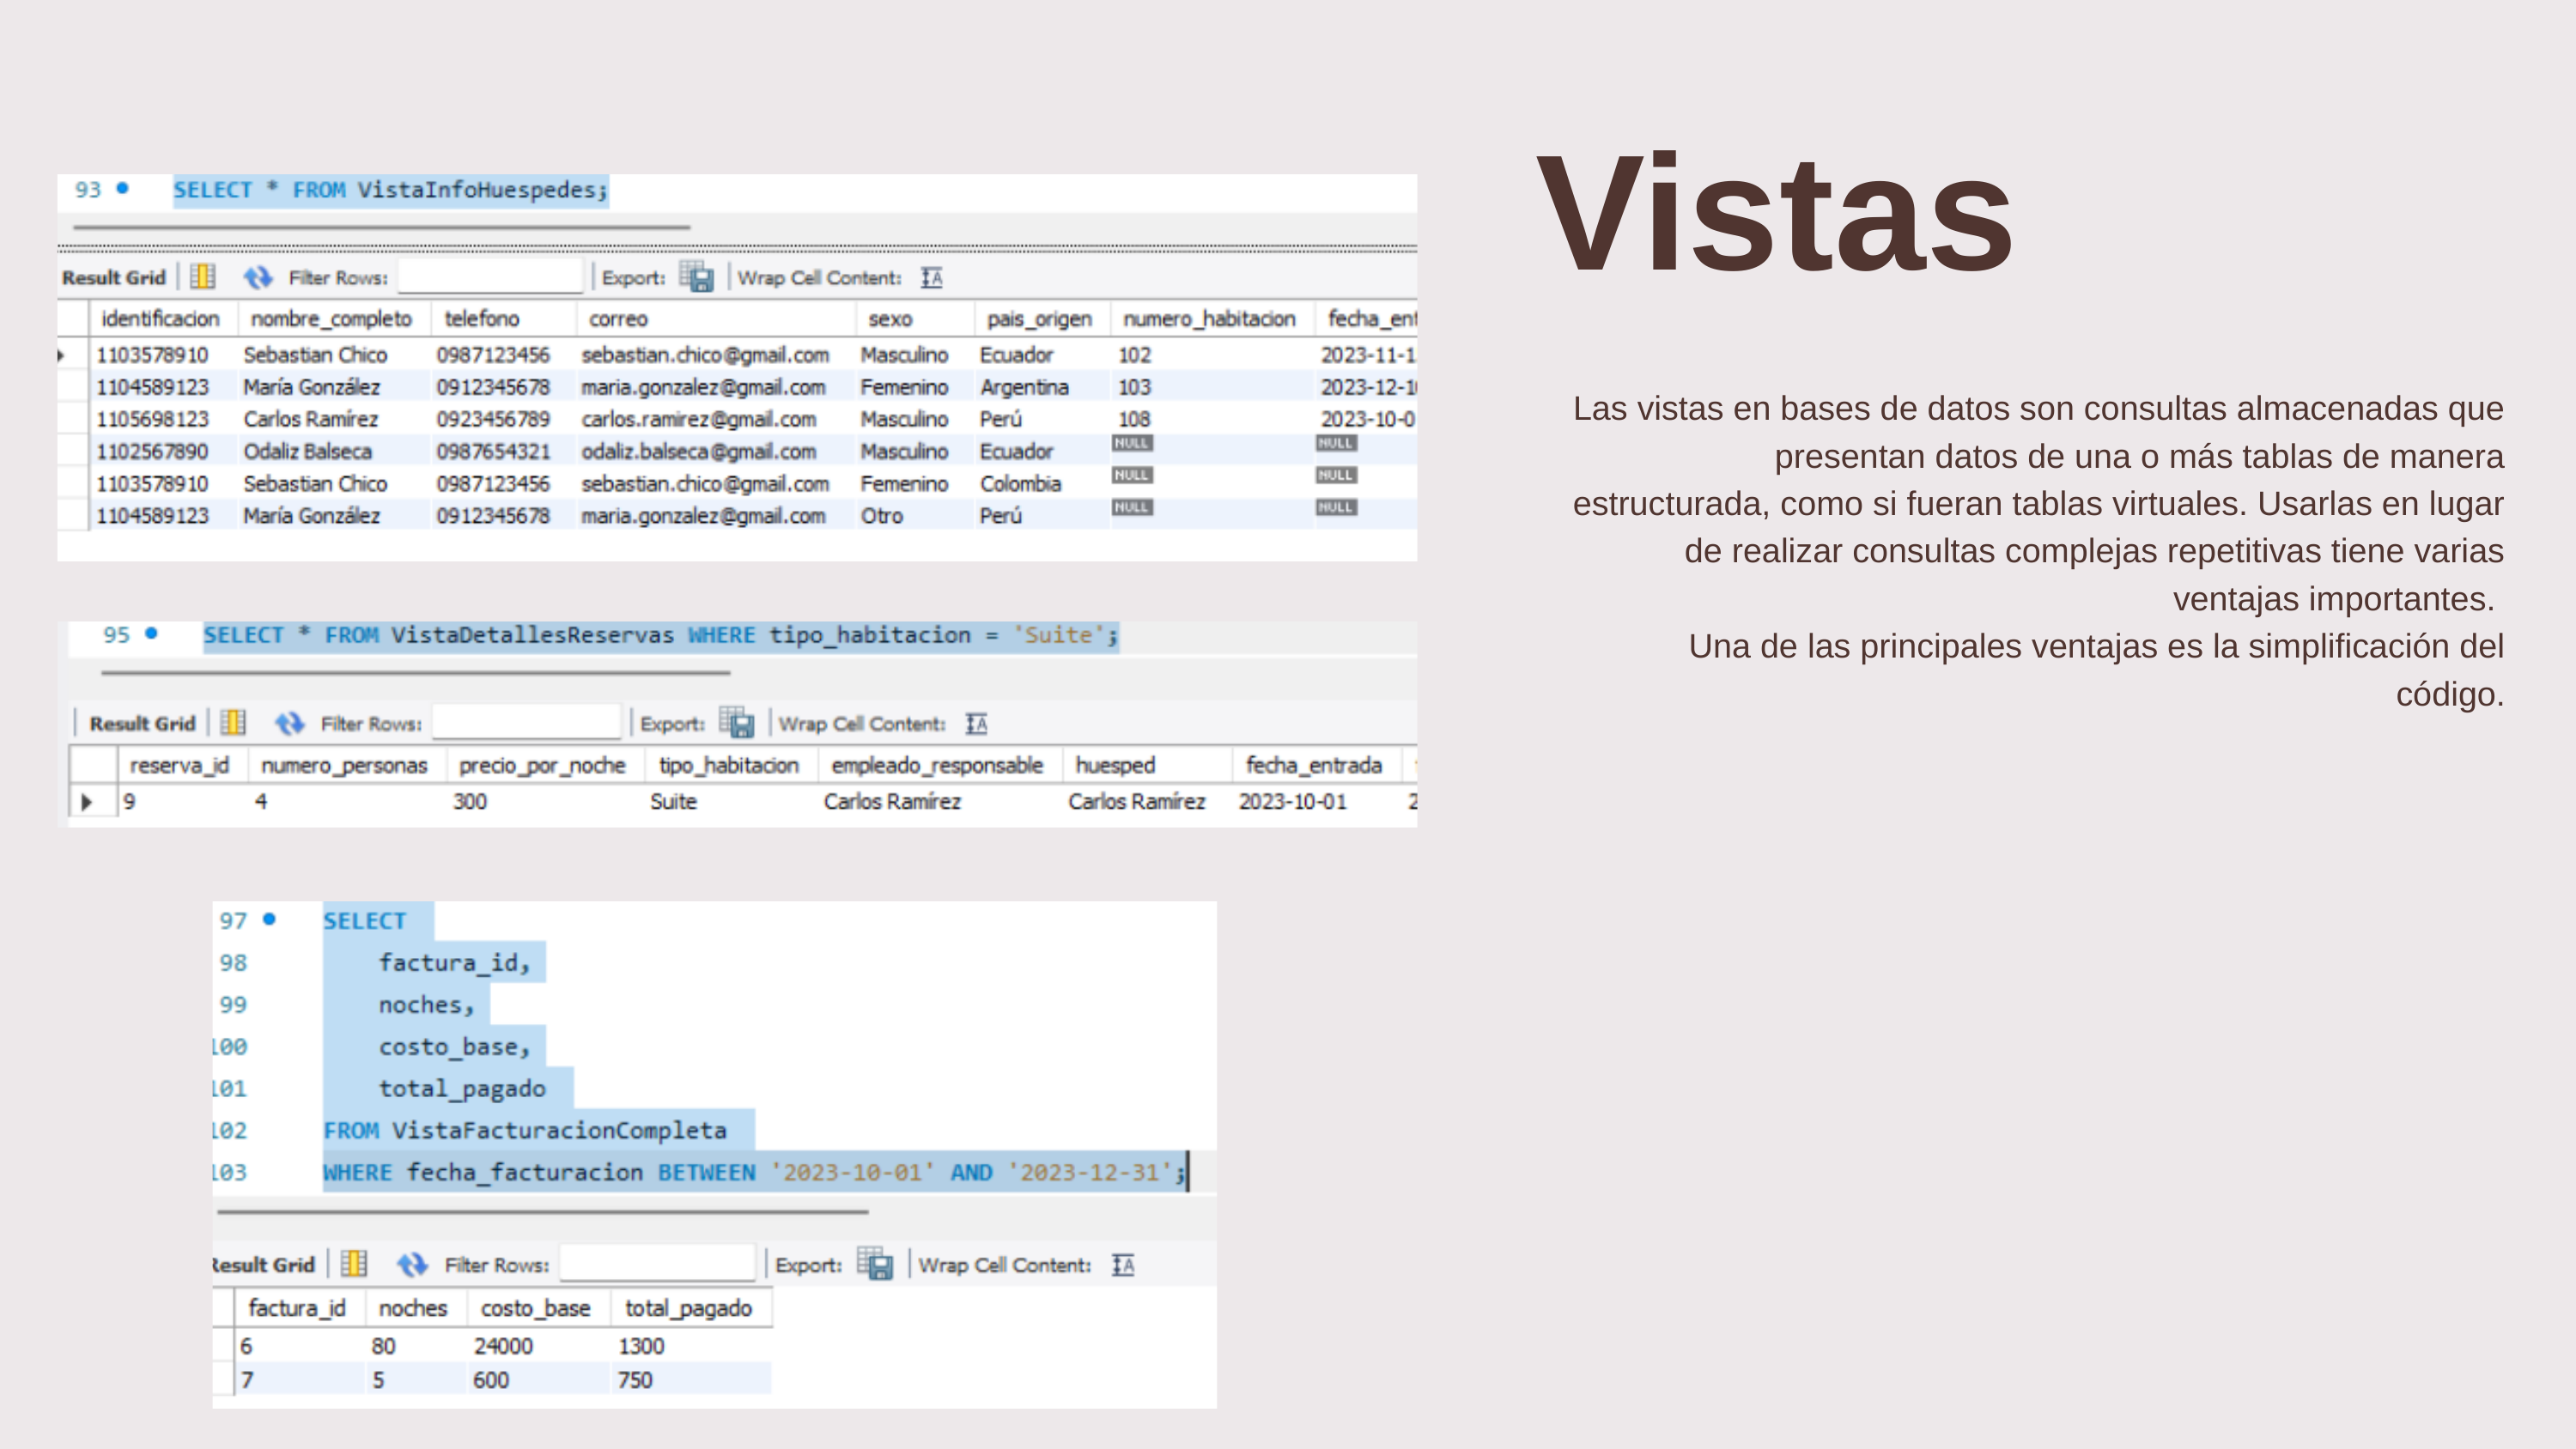

Vistas

Las vistas en bases de datos son consultas almacenadas que presentan datos de una o más tablas de manera estructurada, como si fueran tablas virtuales. Usarlas en lugar de realizar consultas complejas repetitivas tiene varias ventajas importantes.
Una de las principales ventajas es la simplificación del código.